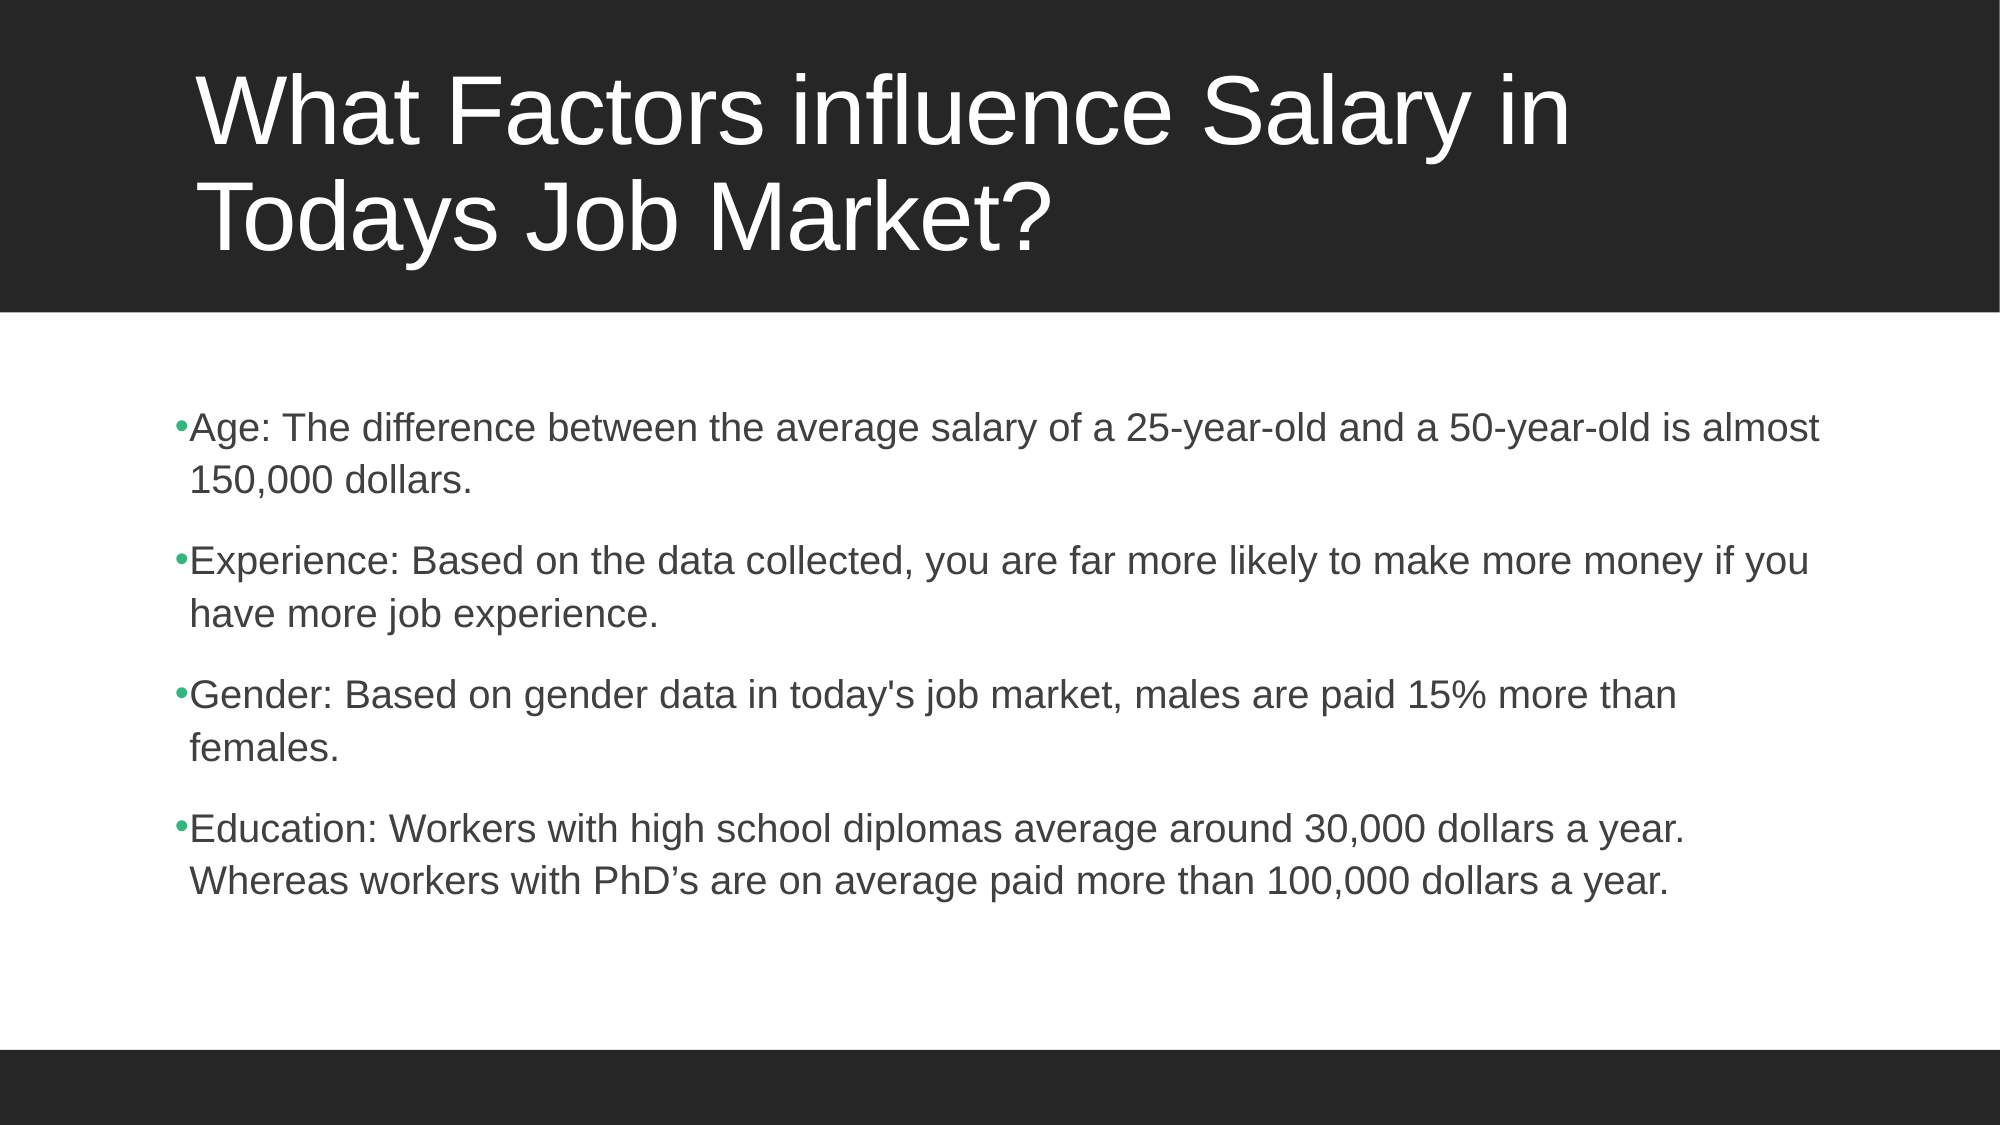

# What Factors influence Salary in Todays Job Market?
Age: The difference between the average salary of a 25-year-old and a 50-year-old is almost 150,000 dollars.
Experience: Based on the data collected, you are far more likely to make more money if you have more job experience.
Gender: Based on gender data in today's job market, males are paid 15% more than females.
Education: Workers with high school diplomas average around 30,000 dollars a year. Whereas workers with PhD’s are on average paid more than 100,000 dollars a year.